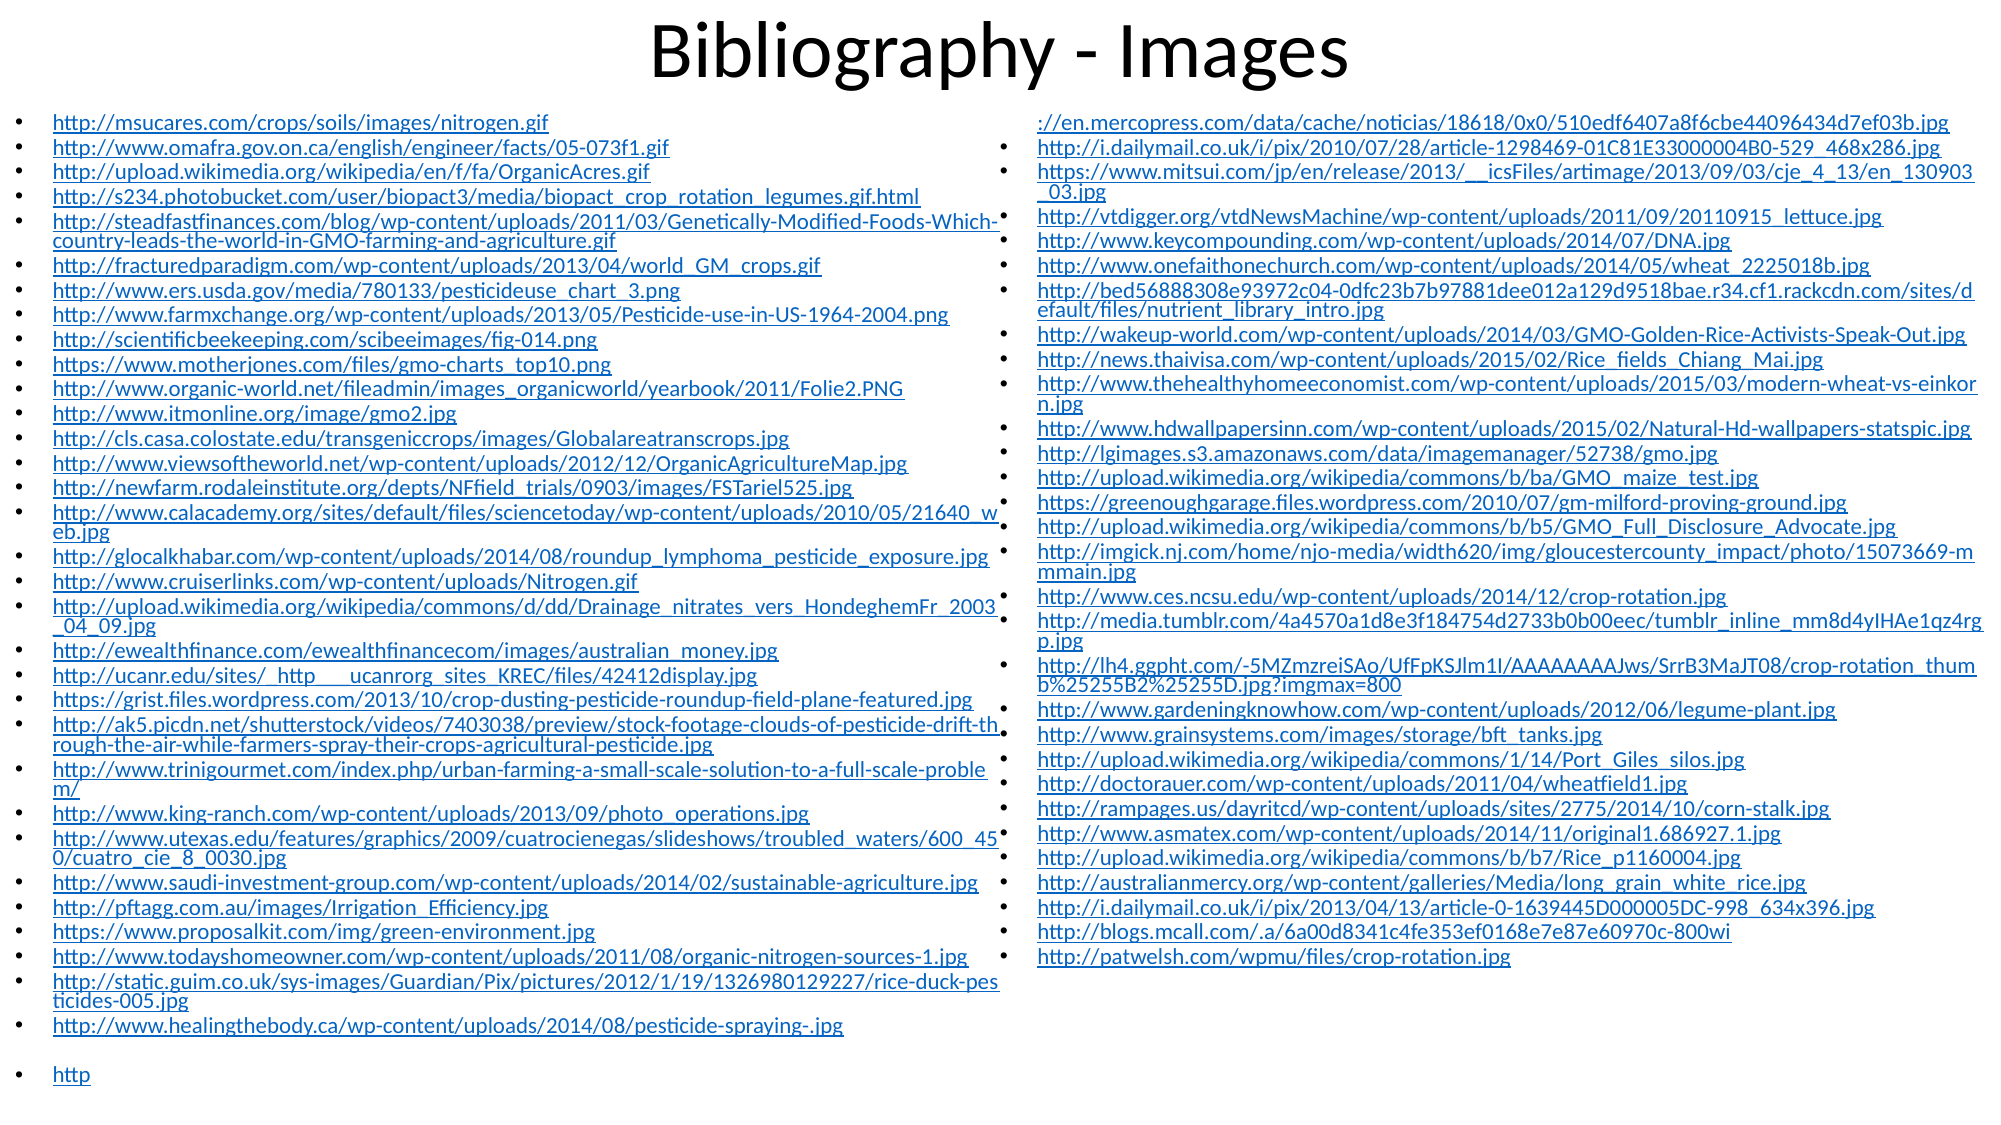

# Bibliography - Images
http://msucares.com/crops/soils/images/nitrogen.gif
http://www.omafra.gov.on.ca/english/engineer/facts/05-073f1.gif
http://upload.wikimedia.org/wikipedia/en/f/fa/OrganicAcres.gif
http://s234.photobucket.com/user/biopact3/media/biopact_crop_rotation_legumes.gif.html
http://steadfastfinances.com/blog/wp-content/uploads/2011/03/Genetically-Modified-Foods-Which-country-leads-the-world-in-GMO-farming-and-agriculture.gif
http://fracturedparadigm.com/wp-content/uploads/2013/04/world_GM_crops.gif
http://www.ers.usda.gov/media/780133/pesticideuse_chart_3.png
http://www.farmxchange.org/wp-content/uploads/2013/05/Pesticide-use-in-US-1964-2004.png
http://scientificbeekeeping.com/scibeeimages/fig-014.png
https://www.motherjones.com/files/gmo-charts_top10.png
http://www.organic-world.net/fileadmin/images_organicworld/yearbook/2011/Folie2.PNG
http://www.itmonline.org/image/gmo2.jpg
http://cls.casa.colostate.edu/transgeniccrops/images/Globalareatranscrops.jpg
http://www.viewsoftheworld.net/wp-content/uploads/2012/12/OrganicAgricultureMap.jpg
http://newfarm.rodaleinstitute.org/depts/NFfield_trials/0903/images/FSTariel525.jpg
http://www.calacademy.org/sites/default/files/sciencetoday/wp-content/uploads/2010/05/21640_web.jpg
http://glocalkhabar.com/wp-content/uploads/2014/08/roundup_lymphoma_pesticide_exposure.jpg
http://www.cruiserlinks.com/wp-content/uploads/Nitrogen.gif
http://upload.wikimedia.org/wikipedia/commons/d/dd/Drainage_nitrates_vers_HondeghemFr_2003_04_09.jpg
http://ewealthfinance.com/ewealthfinancecom/images/australian_money.jpg
http://ucanr.edu/sites/_http___ucanrorg_sites_KREC/files/42412display.jpg
https://grist.files.wordpress.com/2013/10/crop-dusting-pesticide-roundup-field-plane-featured.jpg
http://ak5.picdn.net/shutterstock/videos/7403038/preview/stock-footage-clouds-of-pesticide-drift-through-the-air-while-farmers-spray-their-crops-agricultural-pesticide.jpg
http://www.trinigourmet.com/index.php/urban-farming-a-small-scale-solution-to-a-full-scale-problem/
http://www.king-ranch.com/wp-content/uploads/2013/09/photo_operations.jpg
http://www.utexas.edu/features/graphics/2009/cuatrocienegas/slideshows/troubled_waters/600_450/cuatro_cie_8_0030.jpg
http://www.saudi-investment-group.com/wp-content/uploads/2014/02/sustainable-agriculture.jpg
http://pftagg.com.au/images/Irrigation_Efficiency.jpg
https://www.proposalkit.com/img/green-environment.jpg
http://www.todayshomeowner.com/wp-content/uploads/2011/08/organic-nitrogen-sources-1.jpg
http://static.guim.co.uk/sys-images/Guardian/Pix/pictures/2012/1/19/1326980129227/rice-duck-pesticides-005.jpg
http://www.healingthebody.ca/wp-content/uploads/2014/08/pesticide-spraying-.jpg

http://en.mercopress.com/data/cache/noticias/18618/0x0/510edf6407a8f6cbe44096434d7ef03b.jpg
http://i.dailymail.co.uk/i/pix/2010/07/28/article-1298469-01C81E33000004B0-529_468x286.jpg
https://www.mitsui.com/jp/en/release/2013/__icsFiles/artimage/2013/09/03/cje_4_13/en_130903_03.jpg
http://vtdigger.org/vtdNewsMachine/wp-content/uploads/2011/09/20110915_lettuce.jpg
http://www.keycompounding.com/wp-content/uploads/2014/07/DNA.jpg
http://www.onefaithonechurch.com/wp-content/uploads/2014/05/wheat_2225018b.jpg
http://bed56888308e93972c04-0dfc23b7b97881dee012a129d9518bae.r34.cf1.rackcdn.com/sites/default/files/nutrient_library_intro.jpg
http://wakeup-world.com/wp-content/uploads/2014/03/GMO-Golden-Rice-Activists-Speak-Out.jpg
http://news.thaivisa.com/wp-content/uploads/2015/02/Rice_fields_Chiang_Mai.jpg
http://www.thehealthyhomeeconomist.com/wp-content/uploads/2015/03/modern-wheat-vs-einkorn.jpg
http://www.hdwallpapersinn.com/wp-content/uploads/2015/02/Natural-Hd-wallpapers-statspic.jpg
http://lgimages.s3.amazonaws.com/data/imagemanager/52738/gmo.jpg
http://upload.wikimedia.org/wikipedia/commons/b/ba/GMO_maize_test.jpg
https://greenoughgarage.files.wordpress.com/2010/07/gm-milford-proving-ground.jpg
http://upload.wikimedia.org/wikipedia/commons/b/b5/GMO_Full_Disclosure_Advocate.jpg
http://imgick.nj.com/home/njo-media/width620/img/gloucestercounty_impact/photo/15073669-mmmain.jpg
http://www.ces.ncsu.edu/wp-content/uploads/2014/12/crop-rotation.jpg
http://media.tumblr.com/4a4570a1d8e3f184754d2733b0b00eec/tumblr_inline_mm8d4yIHAe1qz4rgp.jpg
http://lh4.ggpht.com/-5MZmzreiSAo/UfFpKSJlm1I/AAAAAAAAJws/SrrB3MaJT08/crop-rotation_thumb%25255B2%25255D.jpg?imgmax=800
http://www.gardeningknowhow.com/wp-content/uploads/2012/06/legume-plant.jpg
http://www.grainsystems.com/images/storage/bft_tanks.jpg
http://upload.wikimedia.org/wikipedia/commons/1/14/Port_Giles_silos.jpg
http://doctorauer.com/wp-content/uploads/2011/04/wheatfield1.jpg
http://rampages.us/dayritcd/wp-content/uploads/sites/2775/2014/10/corn-stalk.jpg
http://www.asmatex.com/wp-content/uploads/2014/11/original1.686927.1.jpg
http://upload.wikimedia.org/wikipedia/commons/b/b7/Rice_p1160004.jpg
http://australianmercy.org/wp-content/galleries/Media/long_grain_white_rice.jpg
http://i.dailymail.co.uk/i/pix/2013/04/13/article-0-1639445D000005DC-998_634x396.jpg
http://blogs.mcall.com/.a/6a00d8341c4fe353ef0168e7e87e60970c-800wi
http://patwelsh.com/wpmu/files/crop-rotation.jpg